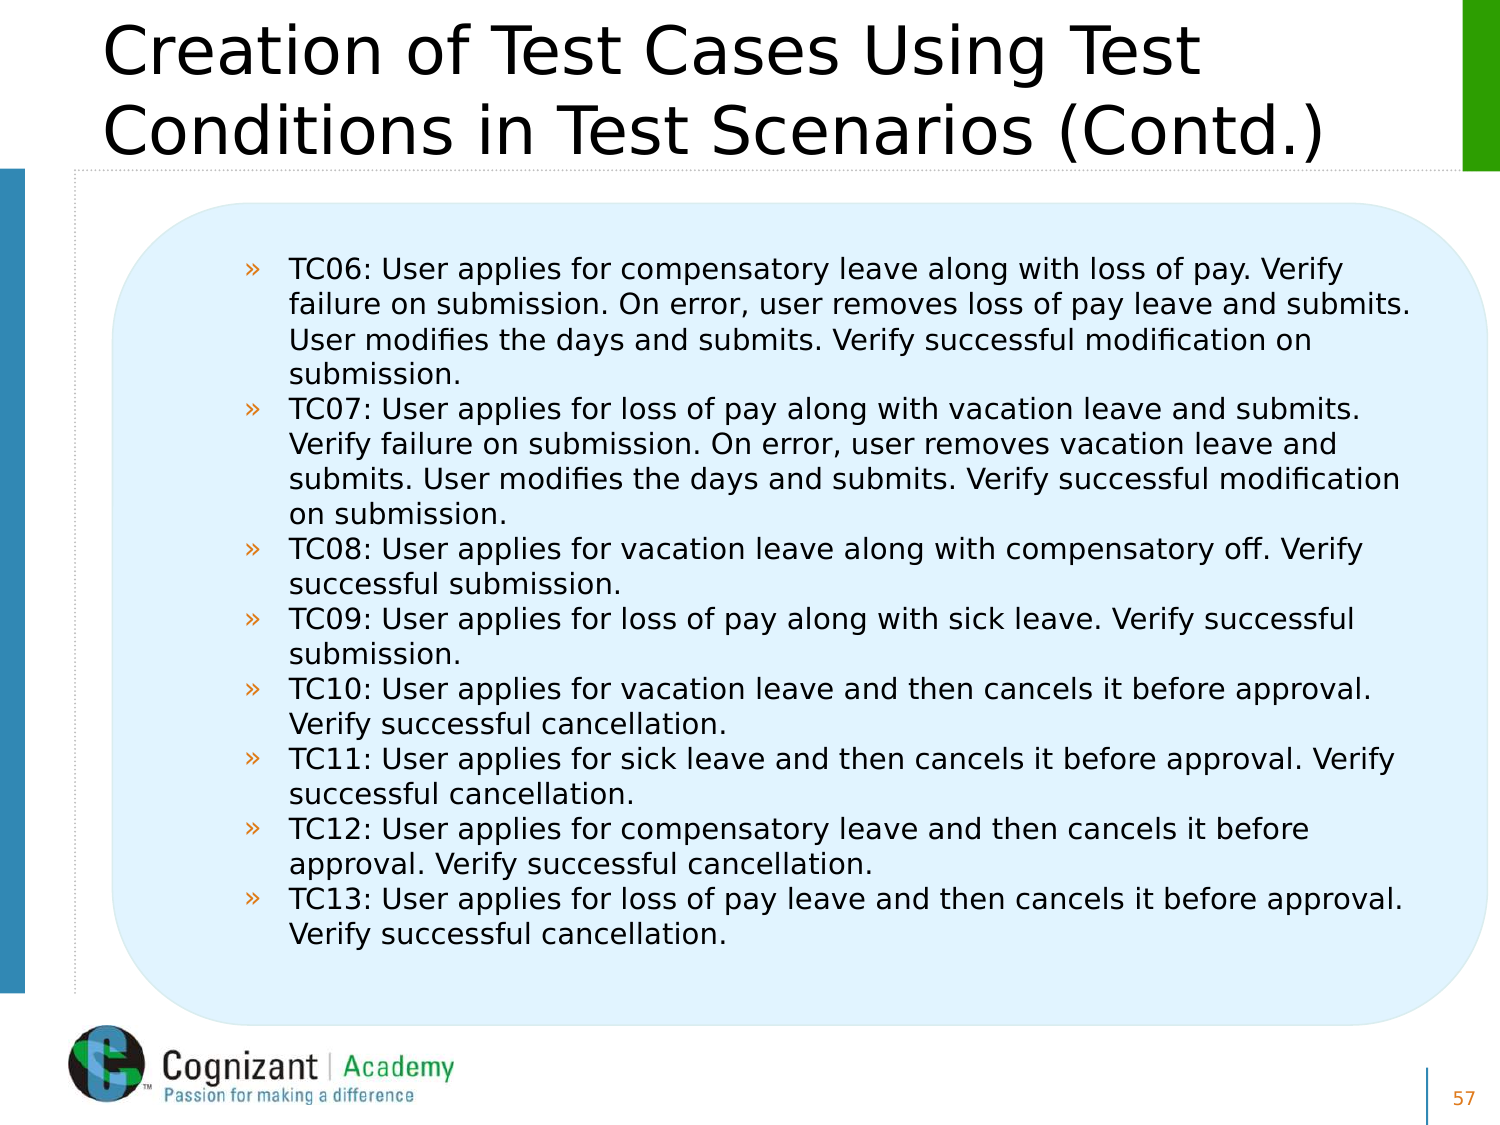

# Creation of Test Cases Using Test Conditions in Test Scenarios (Contd.)
TC06: User applies for compensatory leave along with loss of pay. Verify failure on submission. On error, user removes loss of pay leave and submits. User modifies the days and submits. Verify successful modification on submission.
TC07: User applies for loss of pay along with vacation leave and submits. Verify failure on submission. On error, user removes vacation leave and submits. User modifies the days and submits. Verify successful modification on submission.
TC08: User applies for vacation leave along with compensatory off. Verify successful submission.
TC09: User applies for loss of pay along with sick leave. Verify successful submission.
TC10: User applies for vacation leave and then cancels it before approval. Verify successful cancellation.
TC11: User applies for sick leave and then cancels it before approval. Verify successful cancellation.
TC12: User applies for compensatory leave and then cancels it before approval. Verify successful cancellation.
TC13: User applies for loss of pay leave and then cancels it before approval. Verify successful cancellation.

57